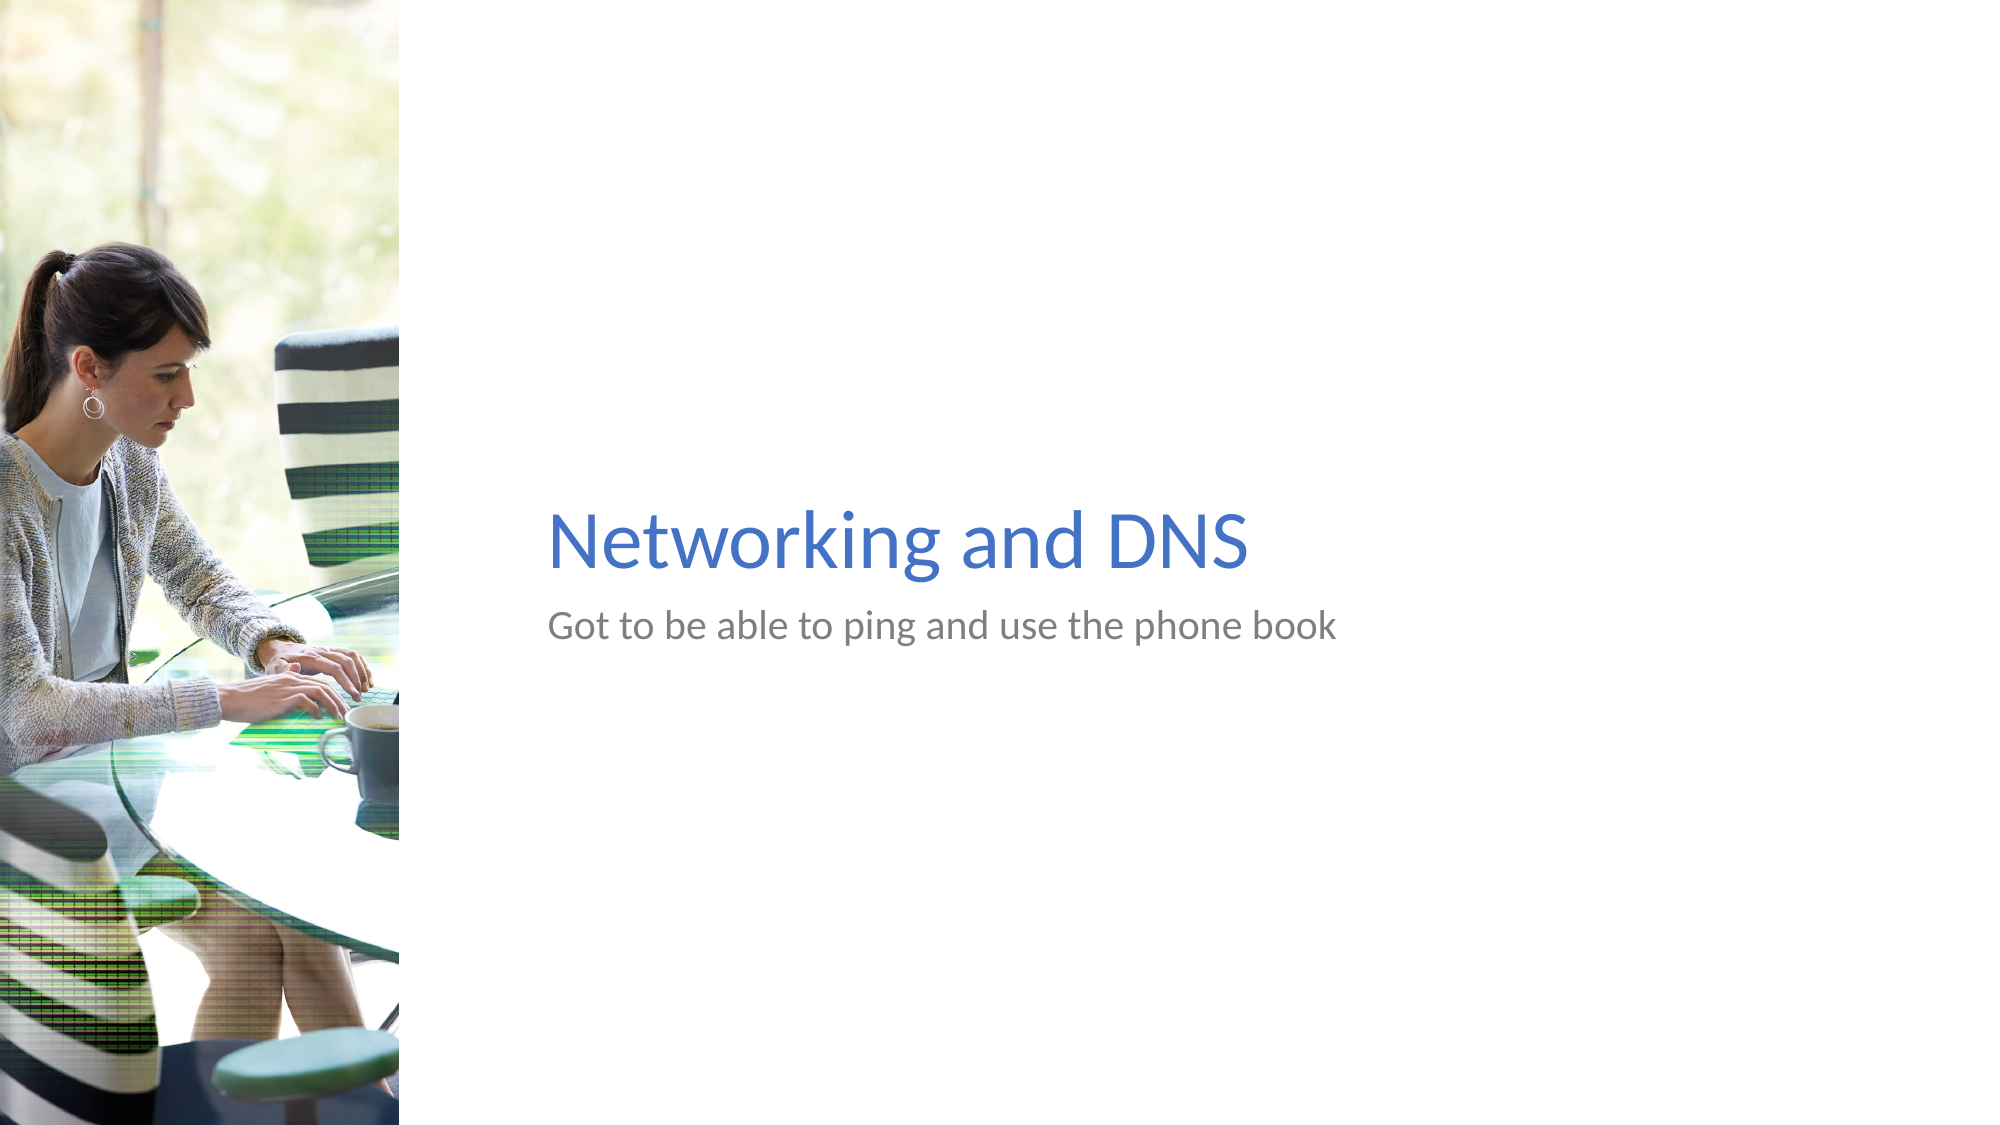

# Networking and DNS
Got to be able to ping and use the phone book